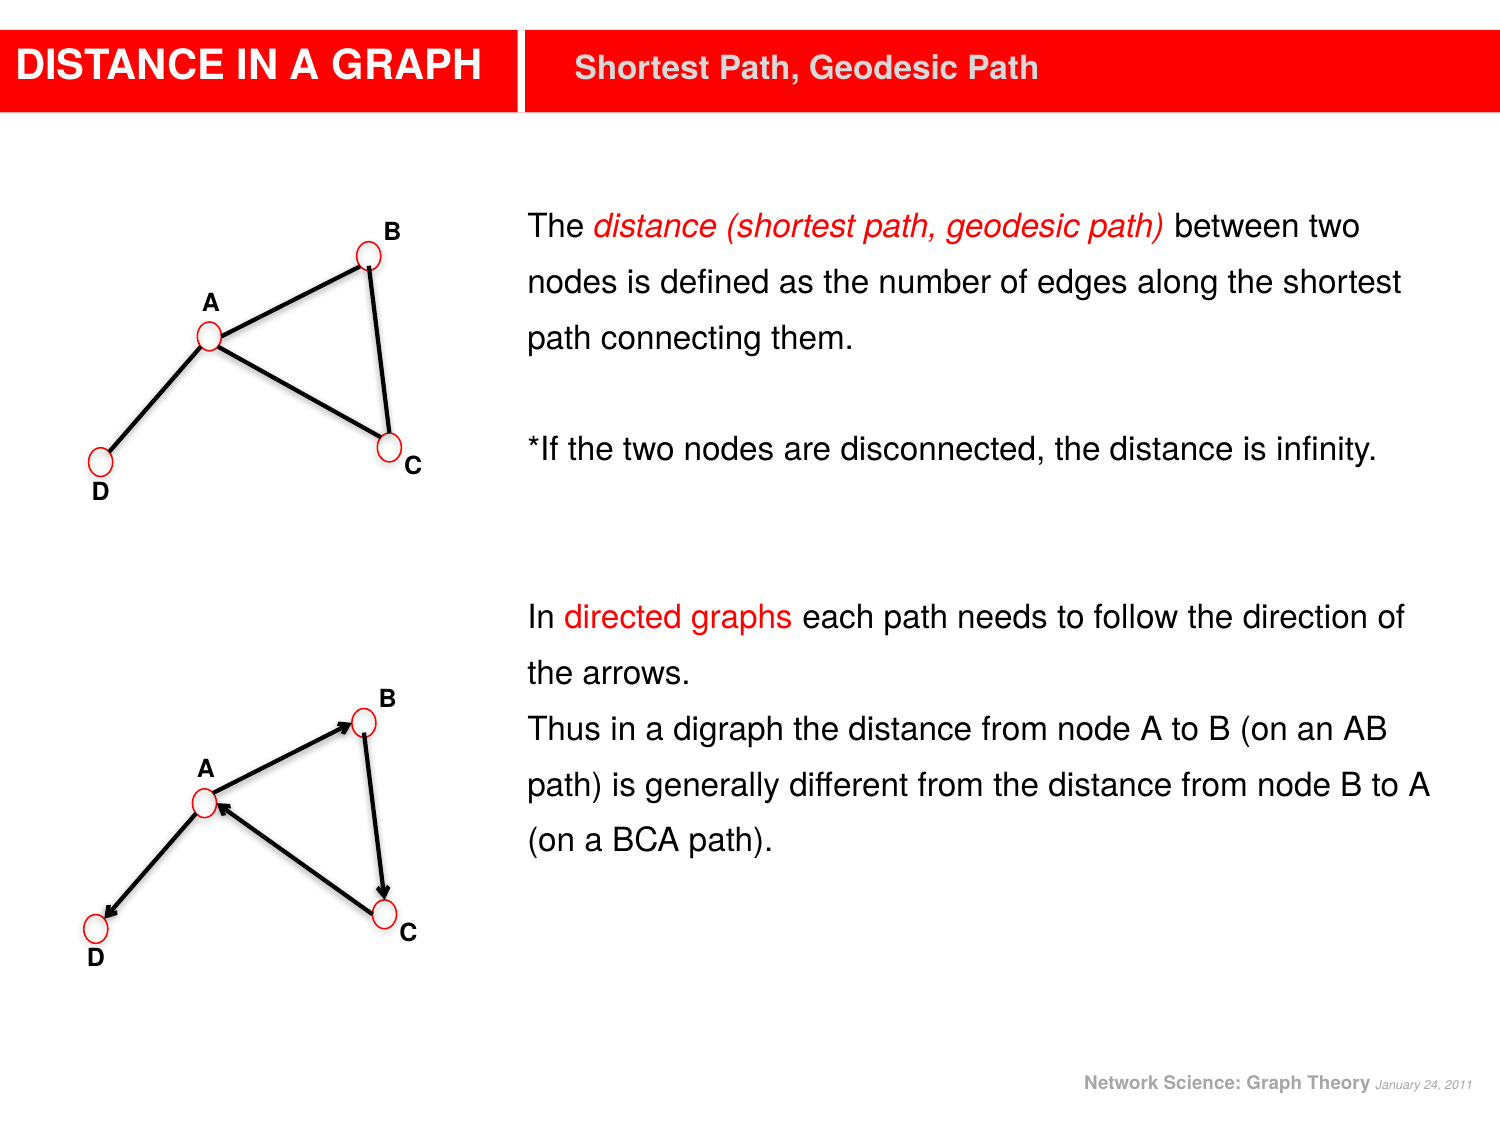

DISTANCE IN A GRAPH        Shortest Path, Geodesic Path

The distance (shortest path, geodesic path) between two nodes is defined as the number of edges along the shortest path connecting them.

*If the two nodes are disconnected, the distance is infinity.

In directed graphs each path needs to follow the direction of the arrows.
Thus in a digraph the distance from node A to B (on an AB path) is generally different from the distance from node B to A (on a BCA path).
B

A

C
D
B

A

C
D
Network Science: Graph Theory January 24, 2011